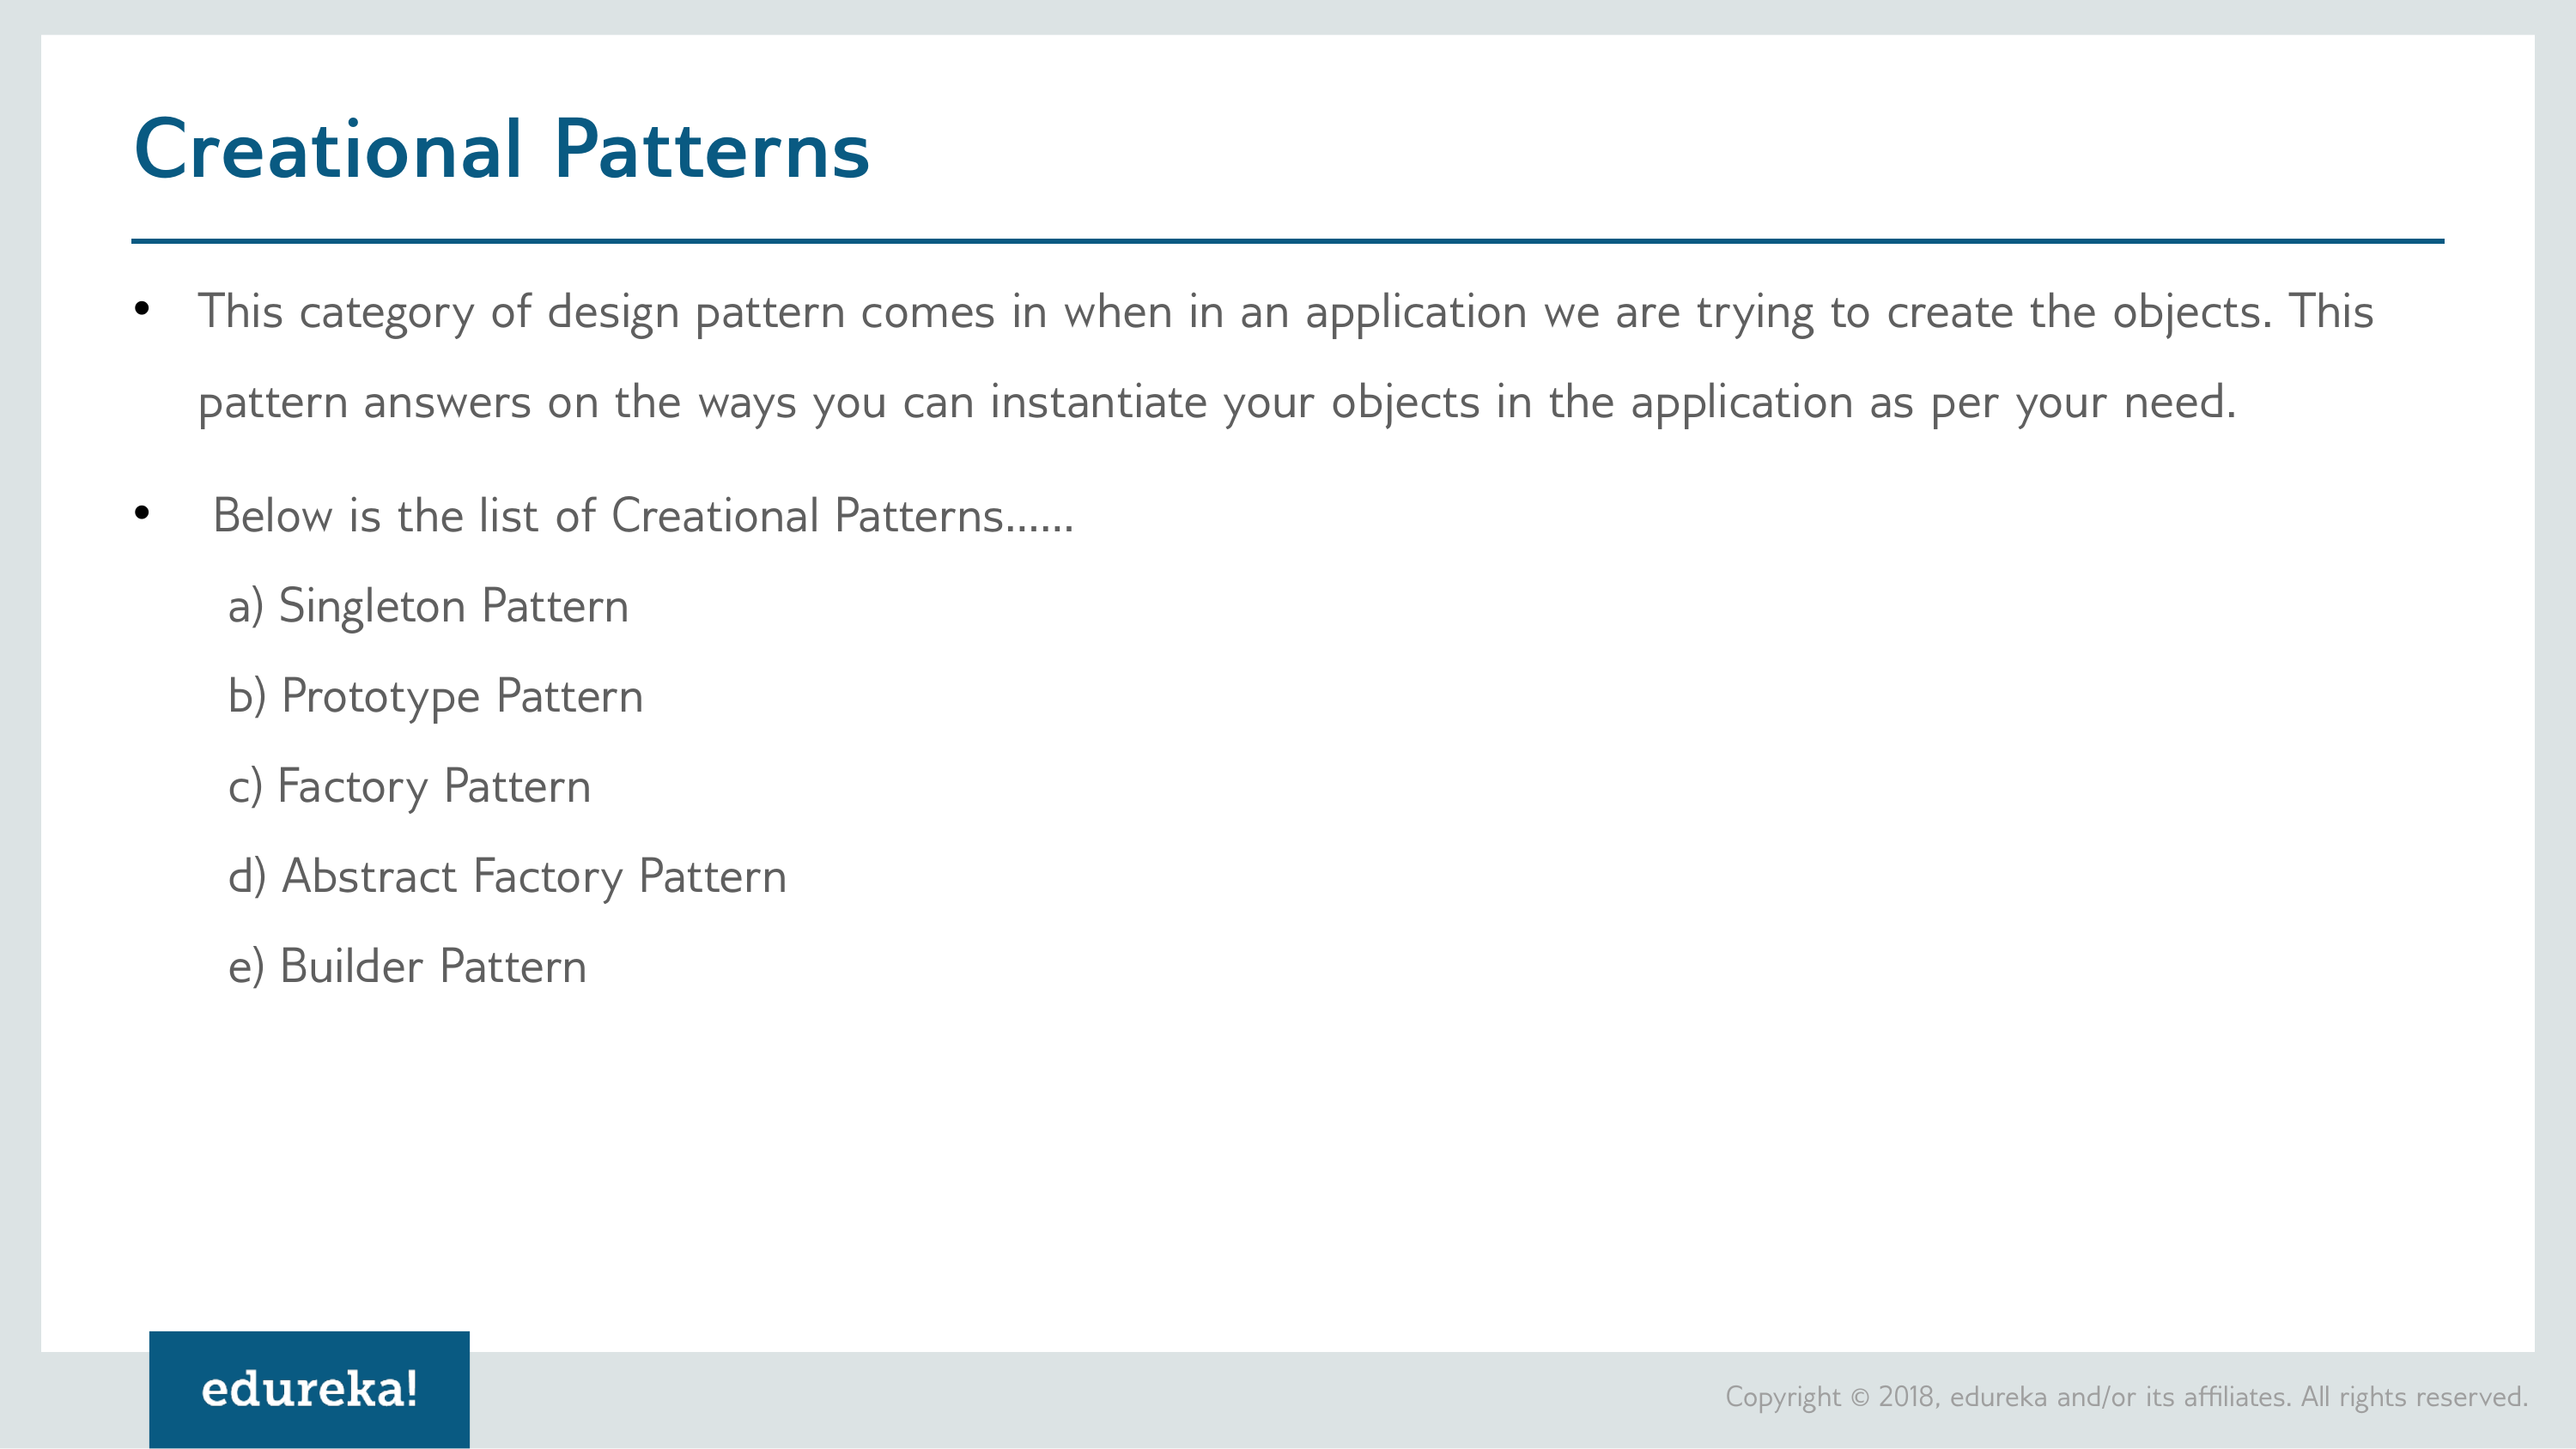

# Creational Patterns
This category of design pattern comes in when in an application we are trying to create the objects. This pattern answers on the ways you can instantiate your objects in the application as per your need.
 Below is the list of Creational Patterns……
  a) Singleton Pattern
  b) Prototype Pattern
  c) Factory Pattern
  d) Abstract Factory Pattern
  e) Builder Pattern